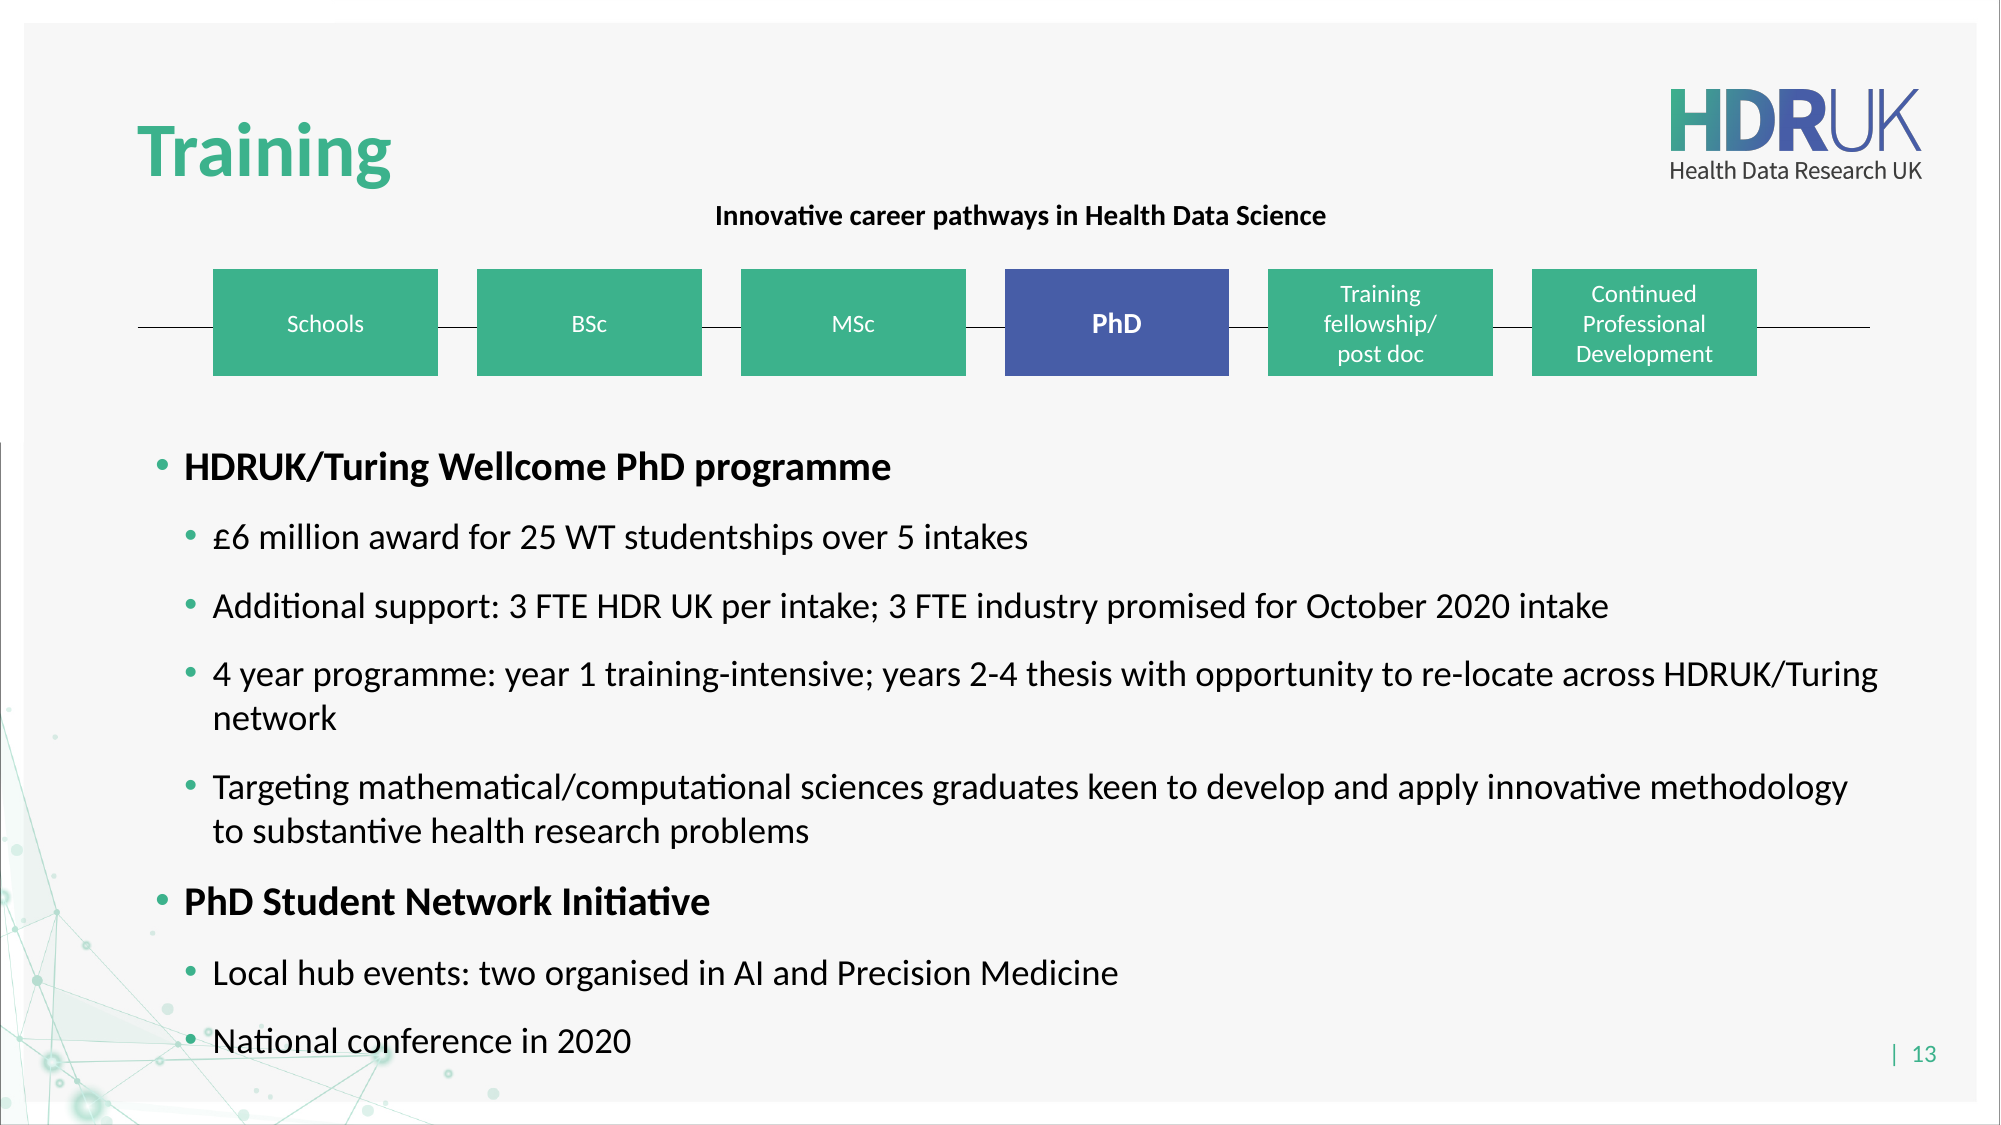

# Training
Innovative career pathways in Health Data Science
Schools
BSc
MSc
PhD
Training fellowship/
post doc
Continued Professional Development
HDRUK/Turing Wellcome PhD programme
£6 million award for 25 WT studentships over 5 intakes
Additional support: 3 FTE HDR UK per intake; 3 FTE industry promised for October 2020 intake
4 year programme: year 1 training-intensive; years 2-4 thesis with opportunity to re-locate across HDRUK/Turing network
Targeting mathematical/computational sciences graduates keen to develop and apply innovative methodology to substantive health research problems
PhD Student Network Initiative
Local hub events: two organised in AI and Precision Medicine
National conference in 2020

|  13